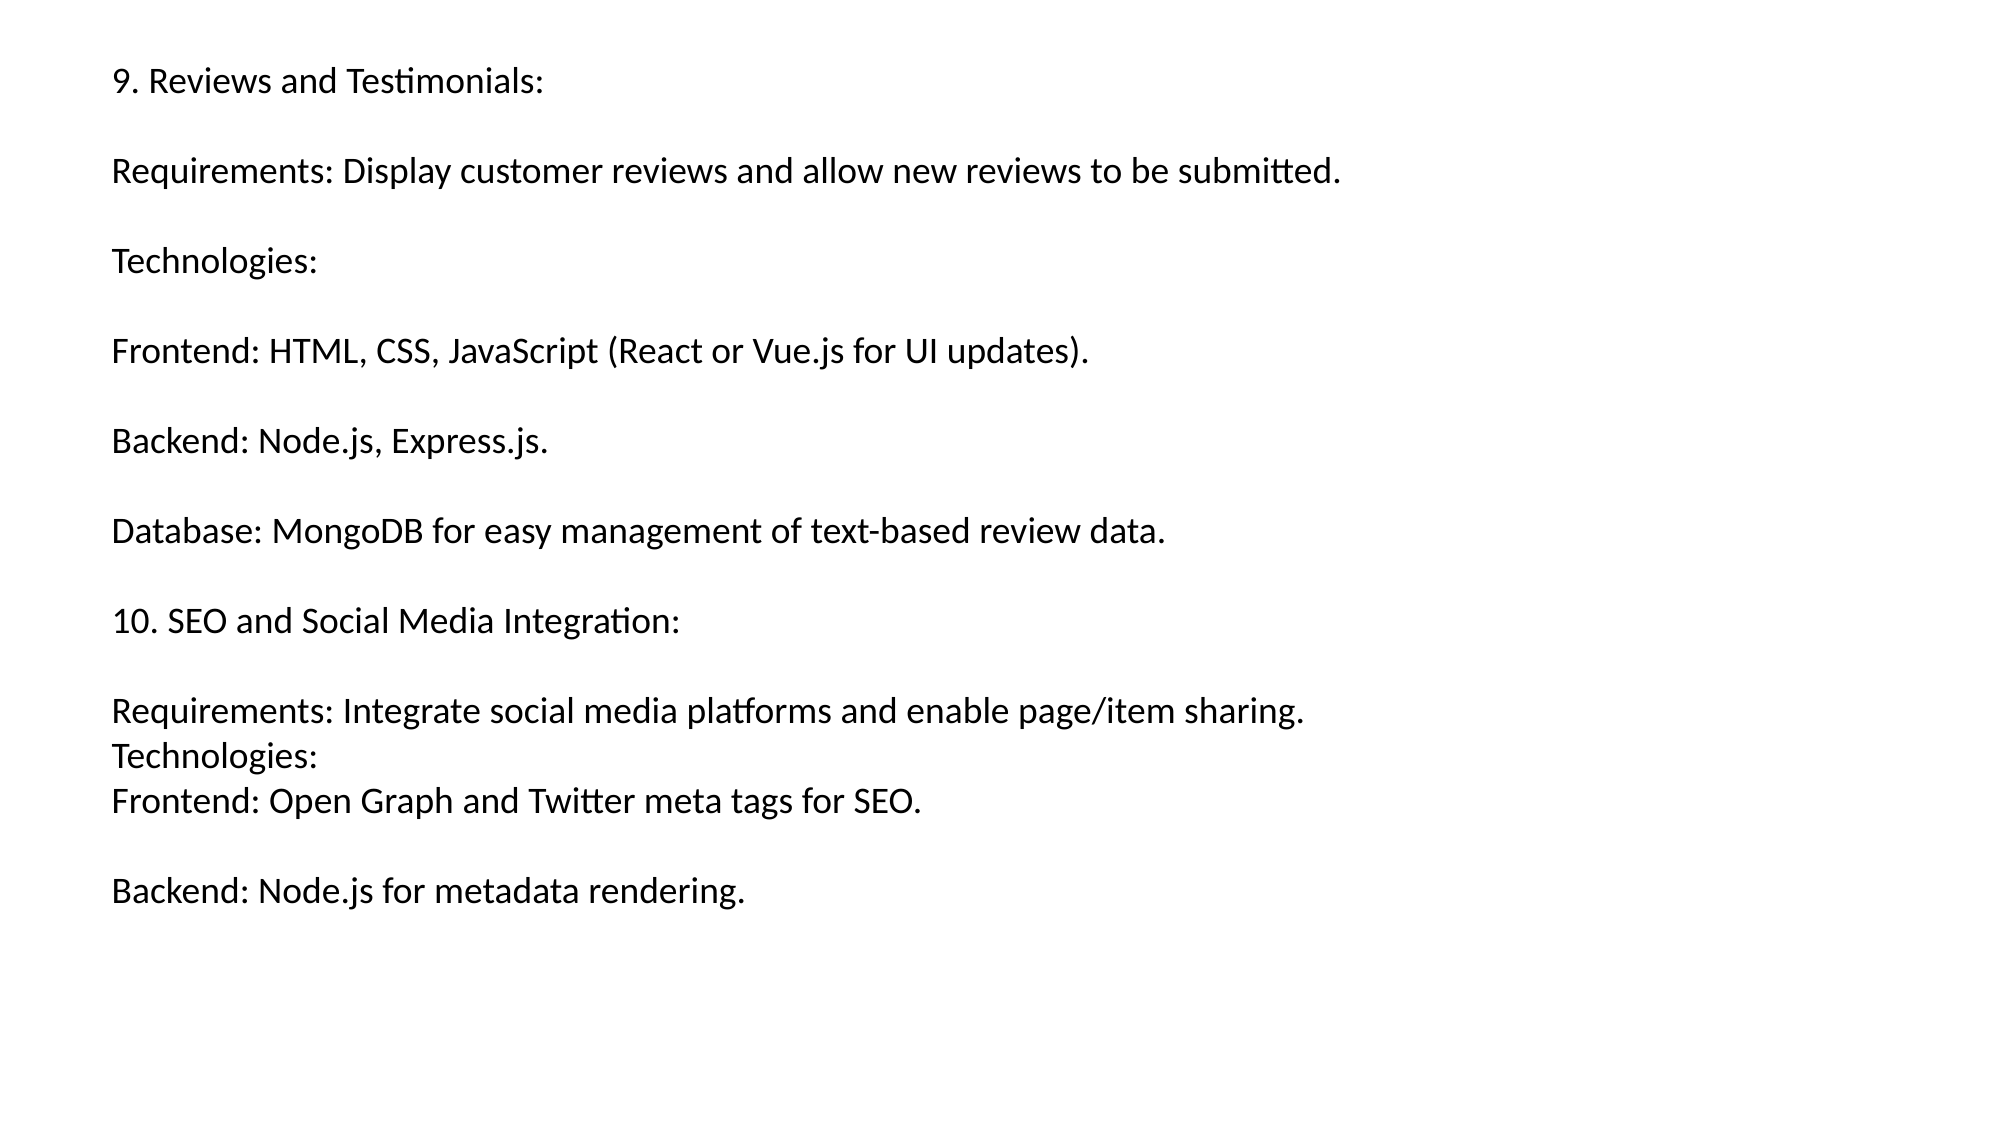

9. Reviews and Testimonials:

Requirements: Display customer reviews and allow new reviews to be submitted.

Technologies:

Frontend: HTML, CSS, JavaScript (React or Vue.js for UI updates).

Backend: Node.js, Express.js.

Database: MongoDB for easy management of text-based review data.

10. SEO and Social Media Integration:

Requirements: Integrate social media platforms and enable page/item sharing.
Technologies:
Frontend: Open Graph and Twitter meta tags for SEO.

Backend: Node.js for metadata rendering.